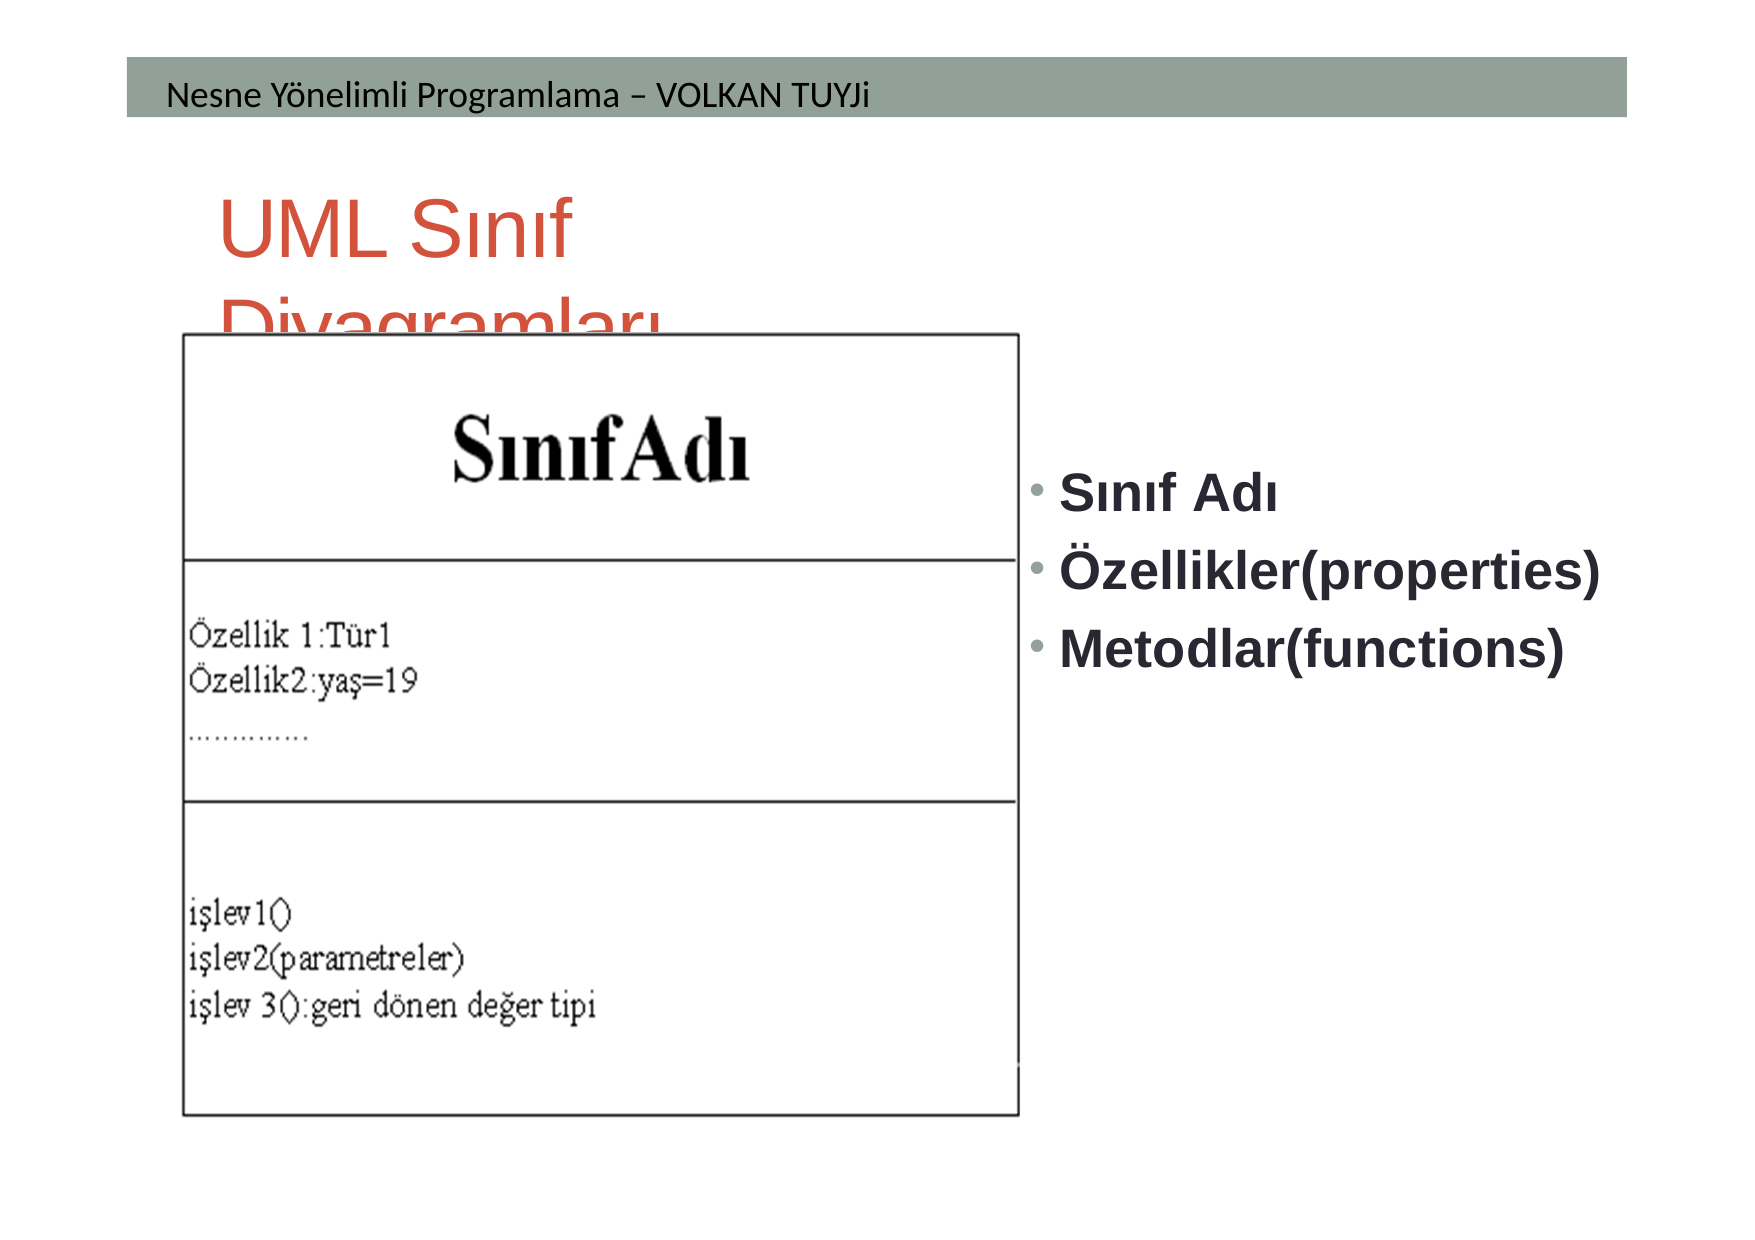

Nesne Yönelimli Programlama – VOLKAN TUYJi
# UML Sınıf Diyagramları

Sınıf Adı
Özellikler(properties)
Metodlar(functions)